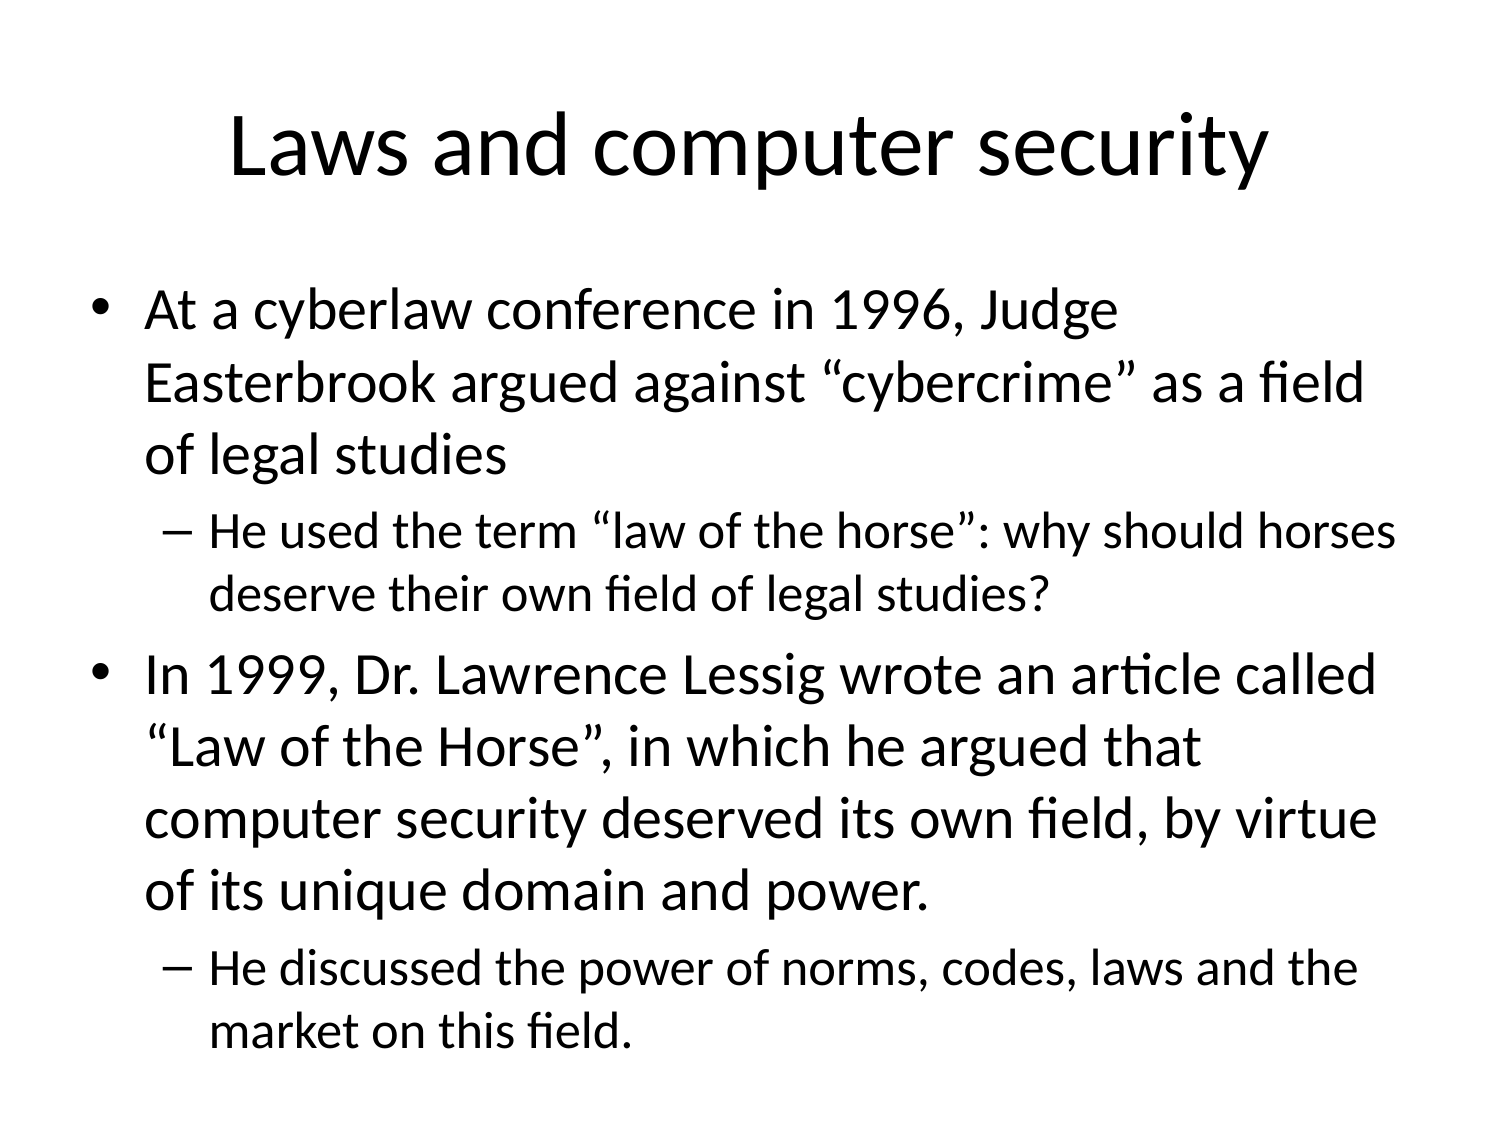

# Laws and computer security
At a cyberlaw conference in 1996, Judge Easterbrook argued against “cybercrime” as a field of legal studies
He used the term “law of the horse”: why should horses deserve their own field of legal studies?
In 1999, Dr. Lawrence Lessig wrote an article called “Law of the Horse”, in which he argued that computer security deserved its own field, by virtue of its unique domain and power.
He discussed the power of norms, codes, laws and the market on this field.